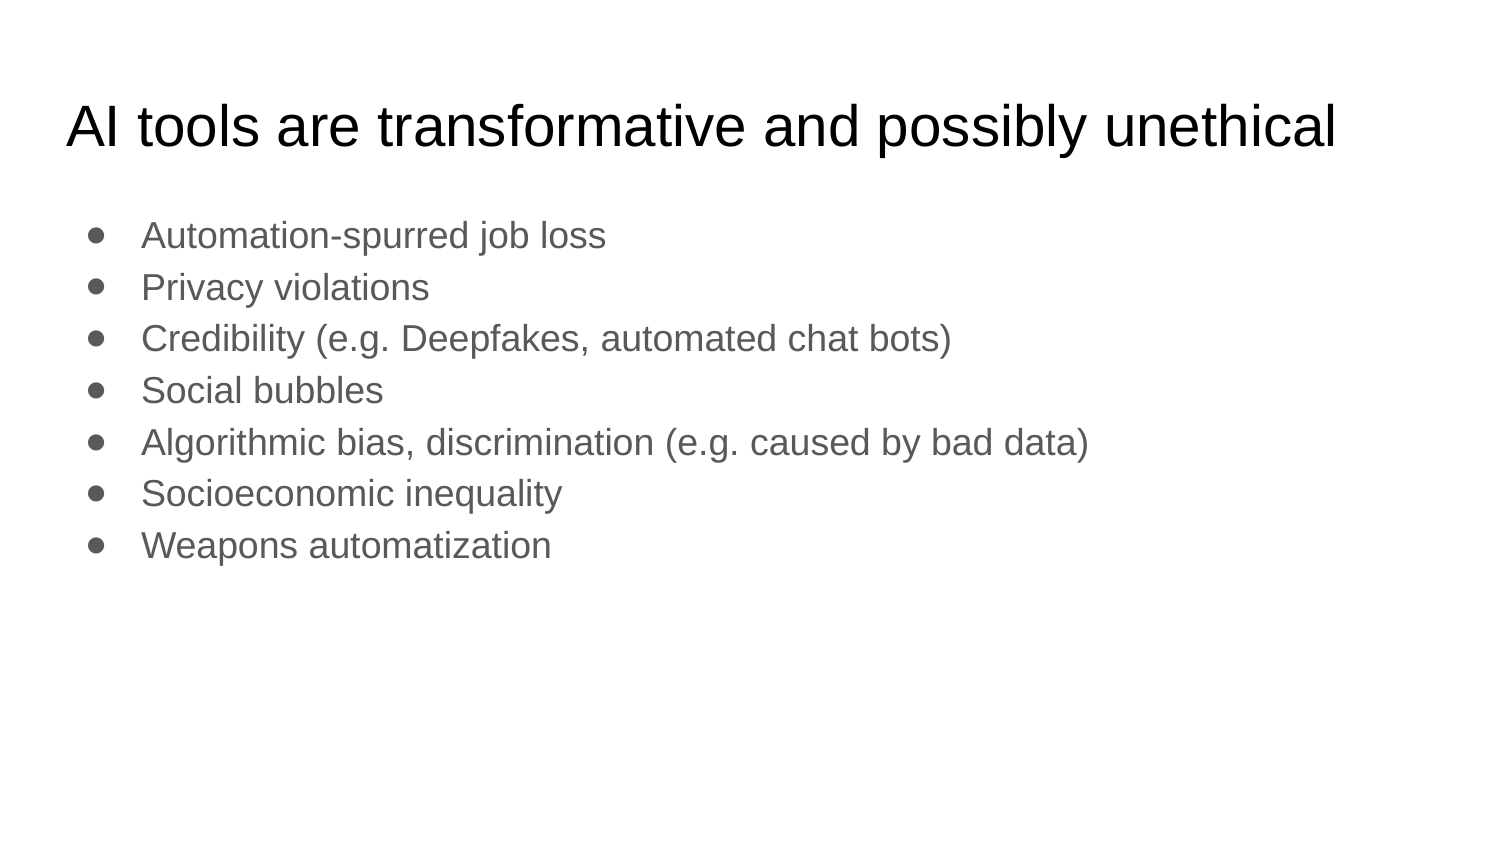

# AI tools are transformative and possibly unethical
Automation-spurred job loss
Privacy violations
Credibility (e.g. Deepfakes, automated chat bots)
Social bubbles
Algorithmic bias, discrimination (e.g. caused by bad data)
Socioeconomic inequality
Weapons automatization